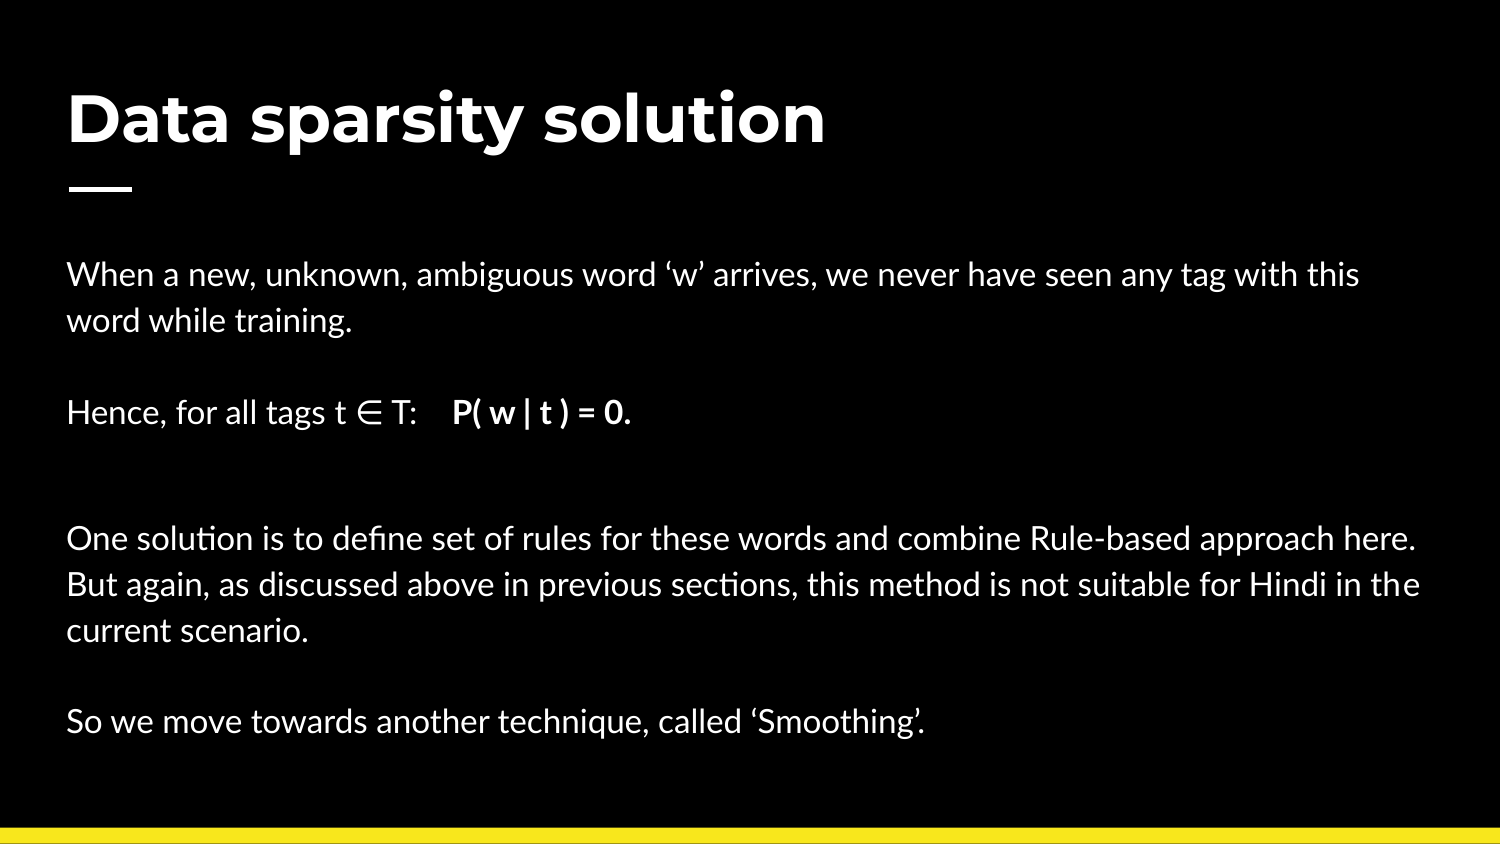

# Data sparsity solution
When a new, unknown, ambiguous word ‘w’ arrives, we never have seen any tag with this word while training.

Hence, for all tags t ∈ T:    P( w | t ) = 0.

One solution is to define set of rules for these words and combine Rule-based approach here. But again, as discussed above in previous sections, this method is not suitable for Hindi in the current scenario.

So we move towards another technique, called ‘Smoothing’.